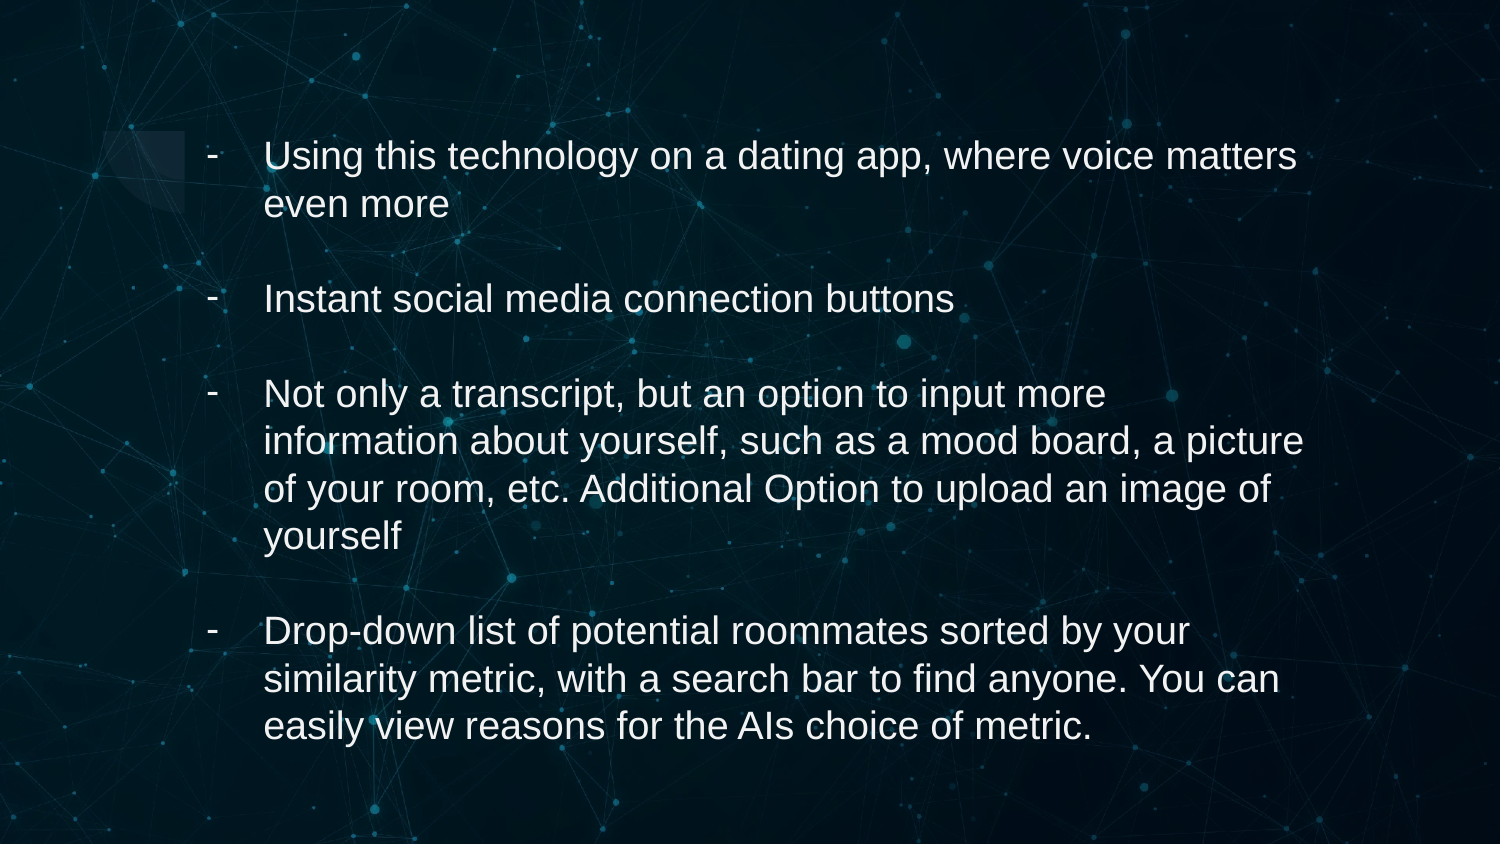

Using this technology on a dating app, where voice matters even more

Instant social media connection buttons

Not only a transcript, but an option to input more information about yourself, such as a mood board, a picture of your room, etc. Additional Option to upload an image of yourself

Drop-down list of potential roommates sorted by your similarity metric, with a search bar to find anyone. You can easily view reasons for the AIs choice of metric.